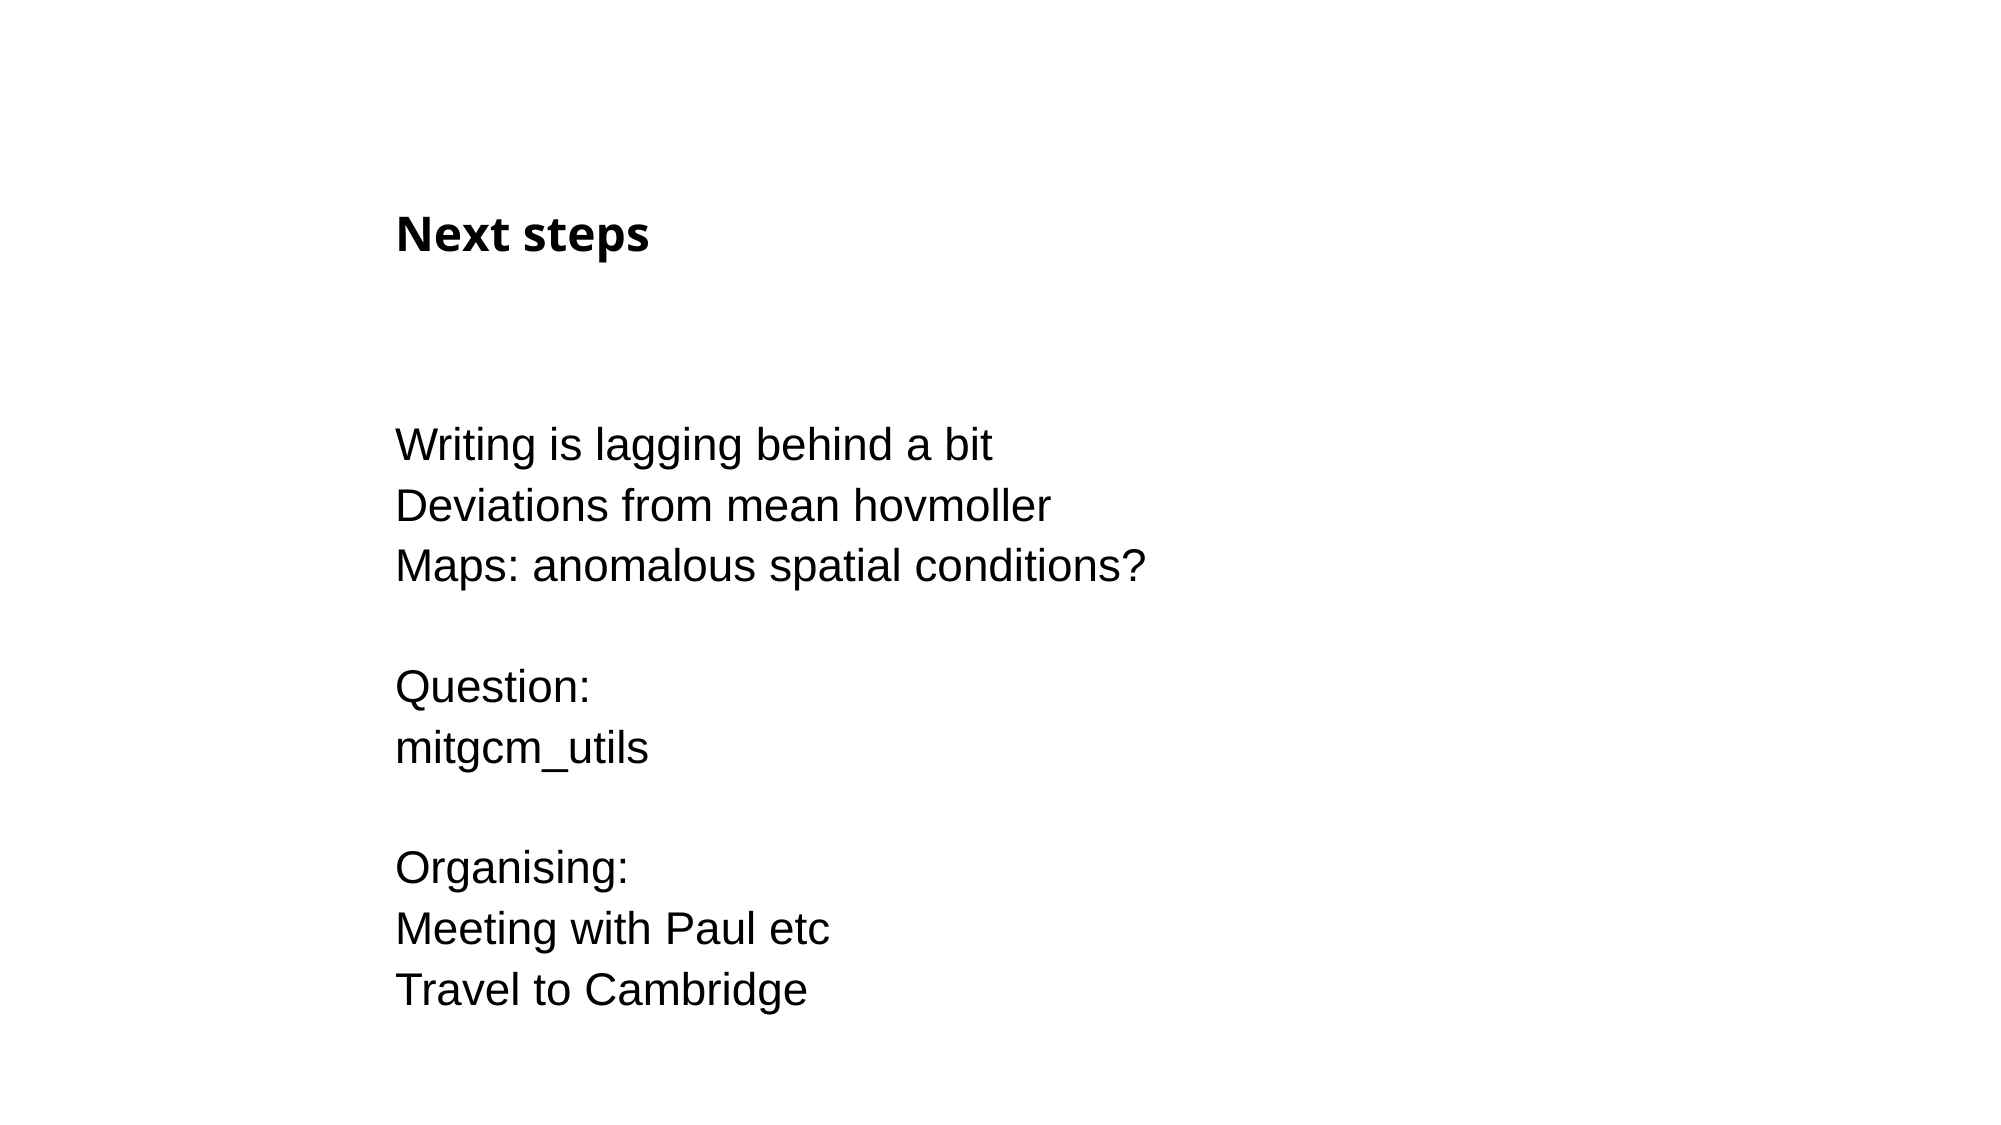

# Next steps
Writing is lagging behind a bit
Deviations from mean hovmoller
Maps: anomalous spatial conditions?

Question:
mitgcm_utils

Organising:
Meeting with Paul etc
Travel to Cambridge